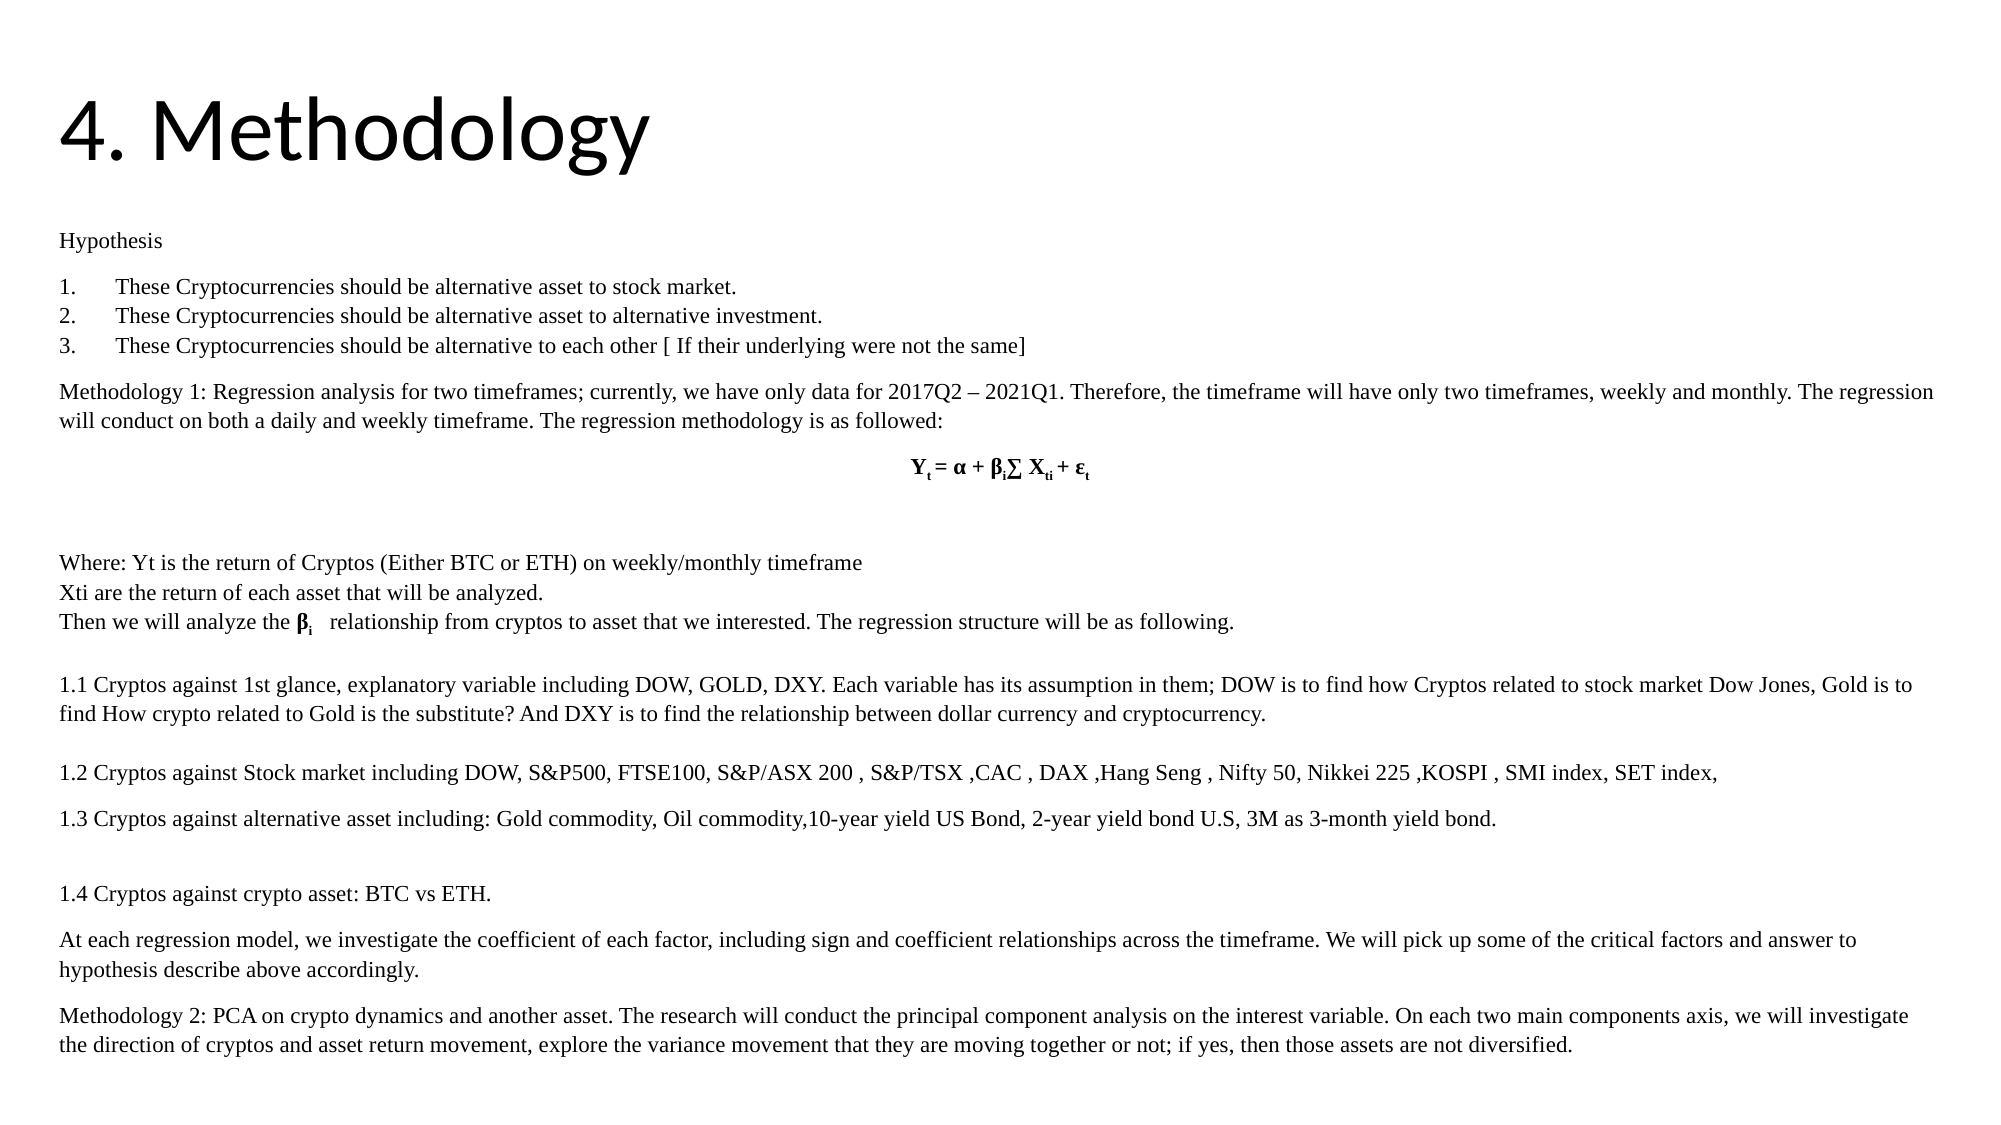

# 4. Methodology
Hypothesis
These Cryptocurrencies should be alternative asset to stock market.
These Cryptocurrencies should be alternative asset to alternative investment.
These Cryptocurrencies should be alternative to each other [ If their underlying were not the same]
Methodology 1: Regression analysis for two timeframes; currently, we have only data for 2017Q2 – 2021Q1. Therefore, the timeframe will have only two timeframes, weekly and monthly. The regression will conduct on both a daily and weekly timeframe. The regression methodology is as followed:
Yt = α + βi∑ Xti + εt

Where: Yt is the return of Cryptos (Either BTC or ETH) on weekly/monthly timeframe
Xti are the return of each asset that will be analyzed.
Then we will analyze the βi   relationship from cryptos to asset that we interested. The regression structure will be as following.

1.1 Cryptos against 1st glance, explanatory variable including DOW, GOLD, DXY. Each variable has its assumption in them; DOW is to find how Cryptos related to stock market Dow Jones, Gold is to find How crypto related to Gold is the substitute? And DXY is to find the relationship between dollar currency and cryptocurrency.

1.2 Cryptos against Stock market including DOW, S&P500, FTSE100, S&P/ASX 200 , S&P/TSX ,CAC , DAX ,Hang Seng , Nifty 50, Nikkei 225 ,KOSPI , SMI index, SET index,
1.3 Cryptos against alternative asset including: Gold commodity, Oil commodity,10-year yield US Bond, 2-year yield bond U.S, 3M as 3-month yield bond.

1.4 Cryptos against crypto asset: BTC vs ETH.
At each regression model, we investigate the coefficient of each factor, including sign and coefficient relationships across the timeframe. We will pick up some of the critical factors and answer to hypothesis describe above accordingly.
Methodology 2: PCA on crypto dynamics and another asset. The research will conduct the principal component analysis on the interest variable. On each two main components axis, we will investigate the direction of cryptos and asset return movement, explore the variance movement that they are moving together or not; if yes, then those assets are not diversified.